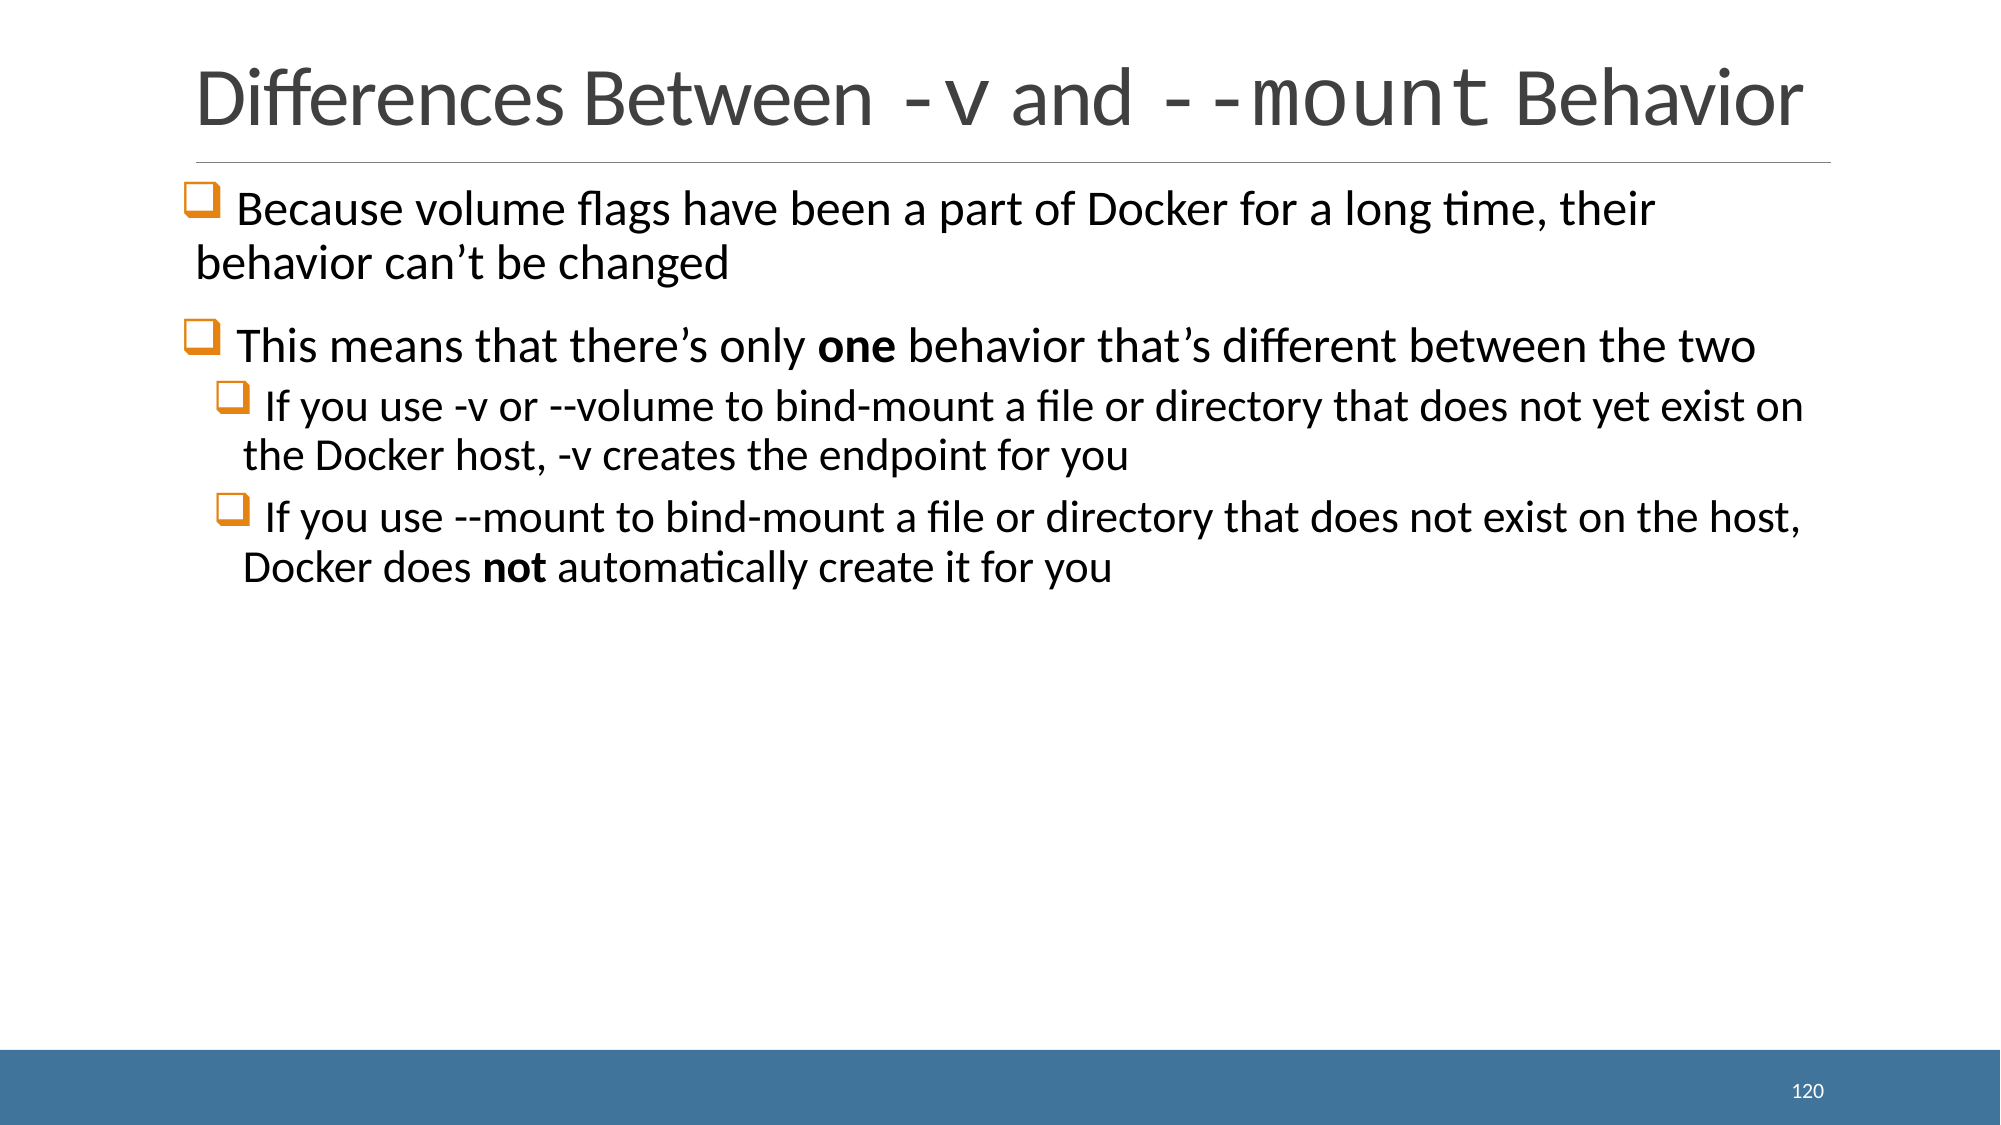

# Differences Between -v and --mount Behavior
 Because volume flags have been a part of Docker for a long time, their behavior can’t be changed
 This means that there’s only one behavior that’s different between the two
 If you use -v or --volume to bind-mount a file or directory that does not yet exist on the Docker host, -v creates the endpoint for you
 If you use --mount to bind-mount a file or directory that does not exist on the host, Docker does not automatically create it for you

120